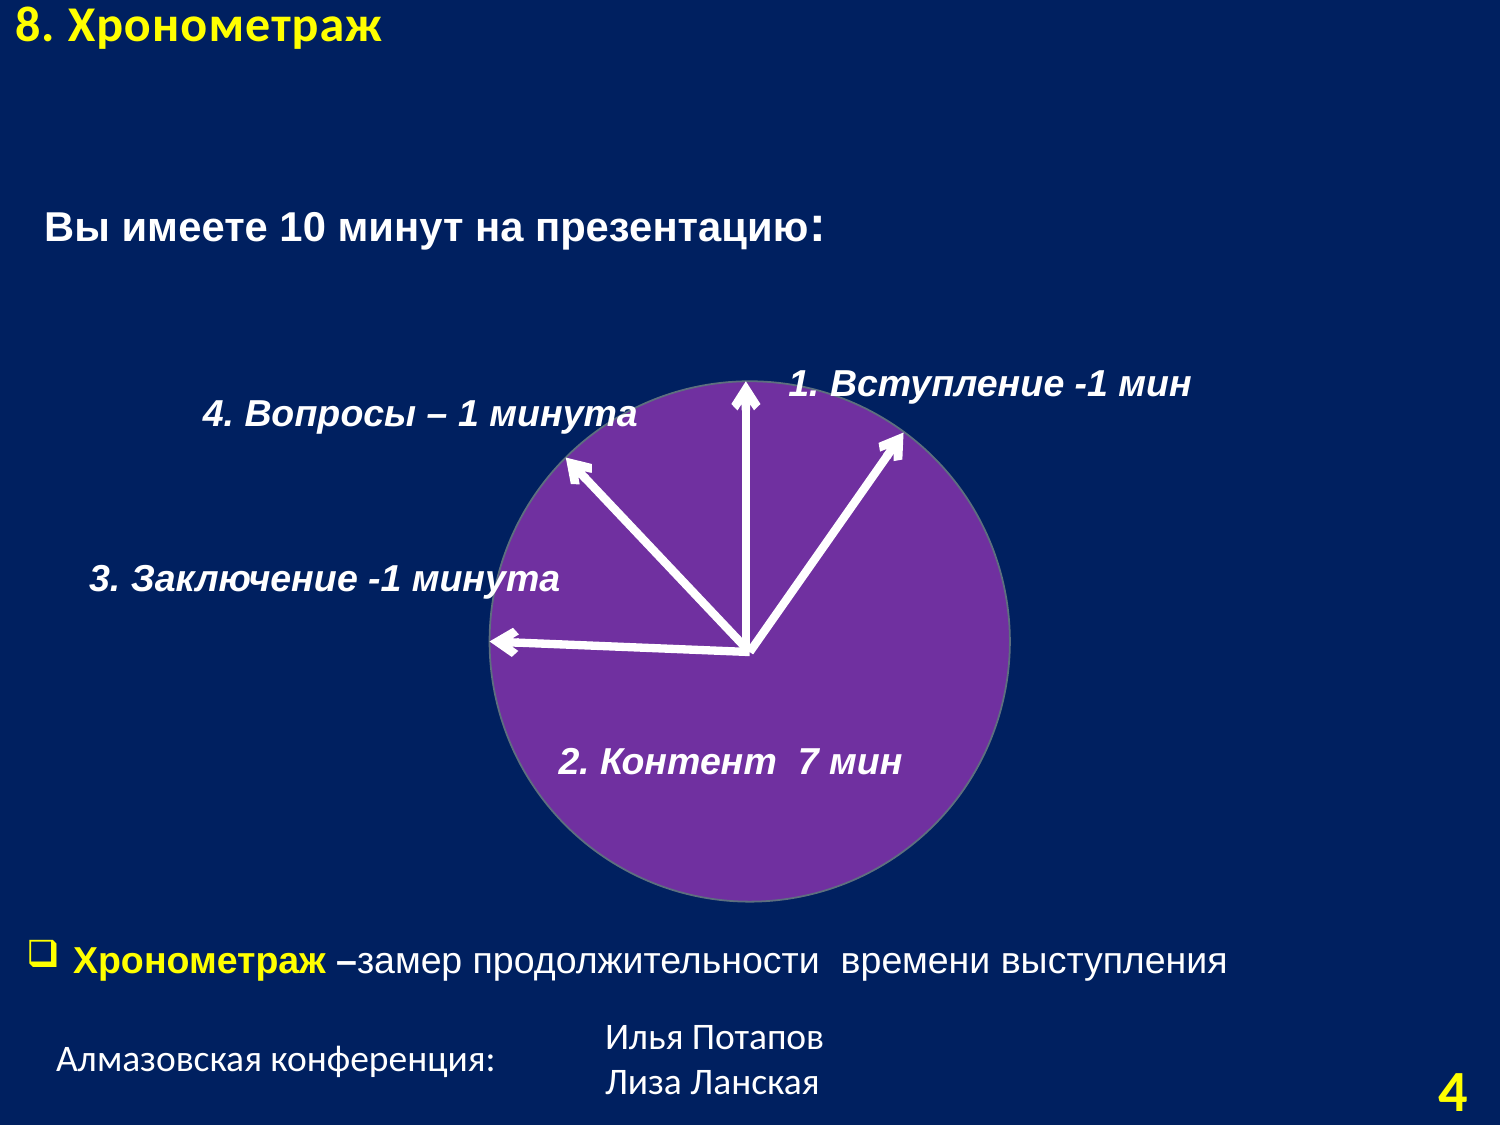

8. Хронометраж
Вы имеете 10 минут на презентацию:
1. Вступление -1 мин
4. Вопросы – 1 минутa

3. Заключение -1 минута
2. Контент  7 мин
Хронометраж –замер продолжительности  времени выступления
Илья Потапов
Лиза Ланская
Алмазовская конференция:
4